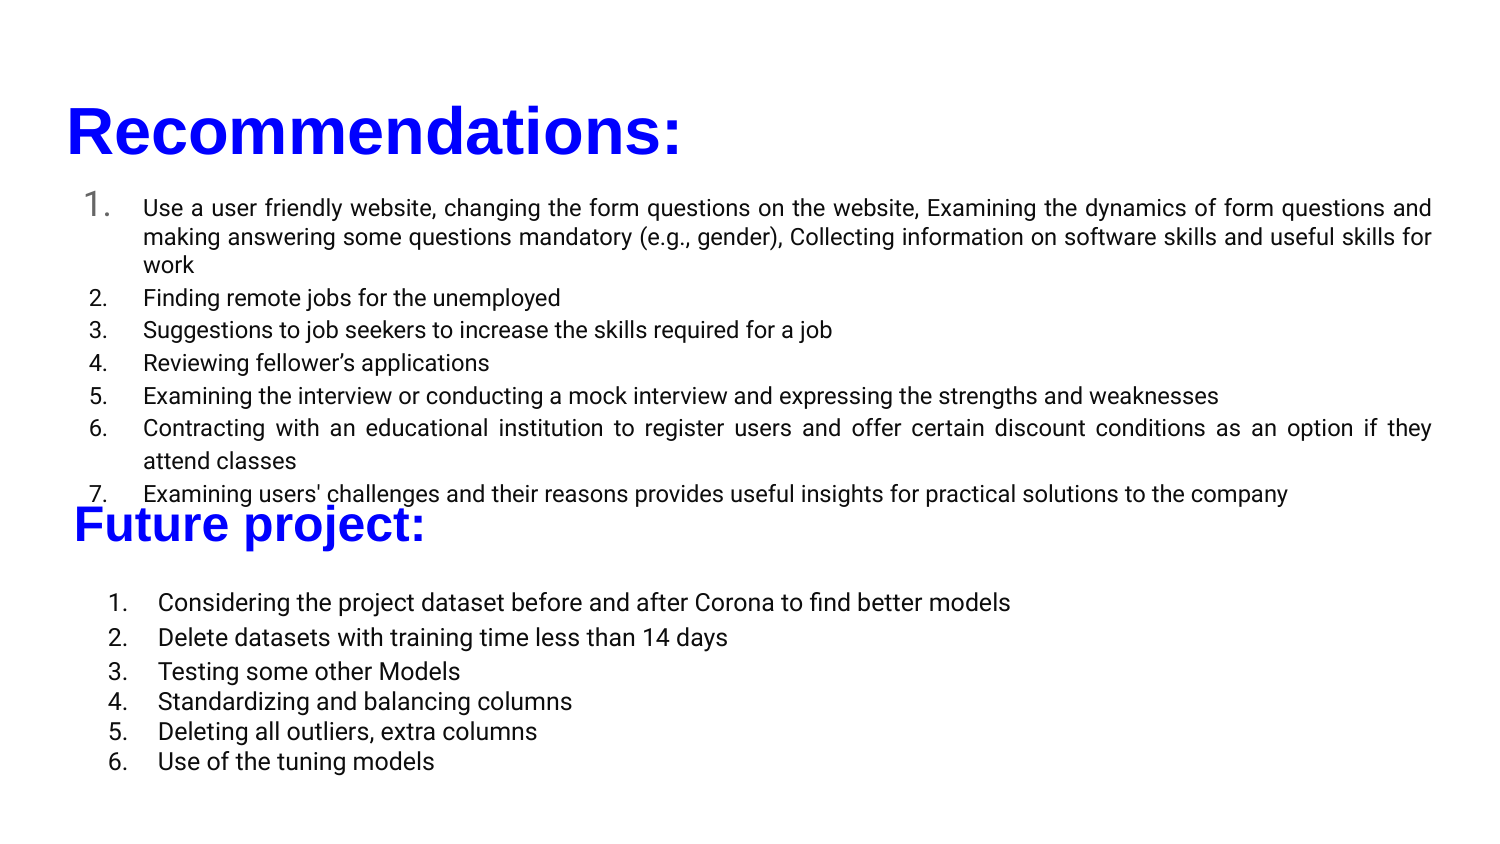

# Recommendations:
Use a user friendly website, changing the form questions on the website, Examining the dynamics of form questions and making answering some questions mandatory (e.g., gender), Collecting information on software skills and useful skills for work
Finding remote jobs for the unemployed
Suggestions to job seekers to increase the skills required for a job
Reviewing fellower’s applications
Examining the interview or conducting a mock interview and expressing the strengths and weaknesses
Contracting with an educational institution to register users and offer certain discount conditions as an option if they attend classes
Examining users' challenges and their reasons provides useful insights for practical solutions to the company

Future project:
Considering the project dataset before and after Corona to find better models
Delete datasets with training time less than 14 days
Testing some other Models
Standardizing and balancing columns
Deleting all outliers, extra columns
Use of the tuning models